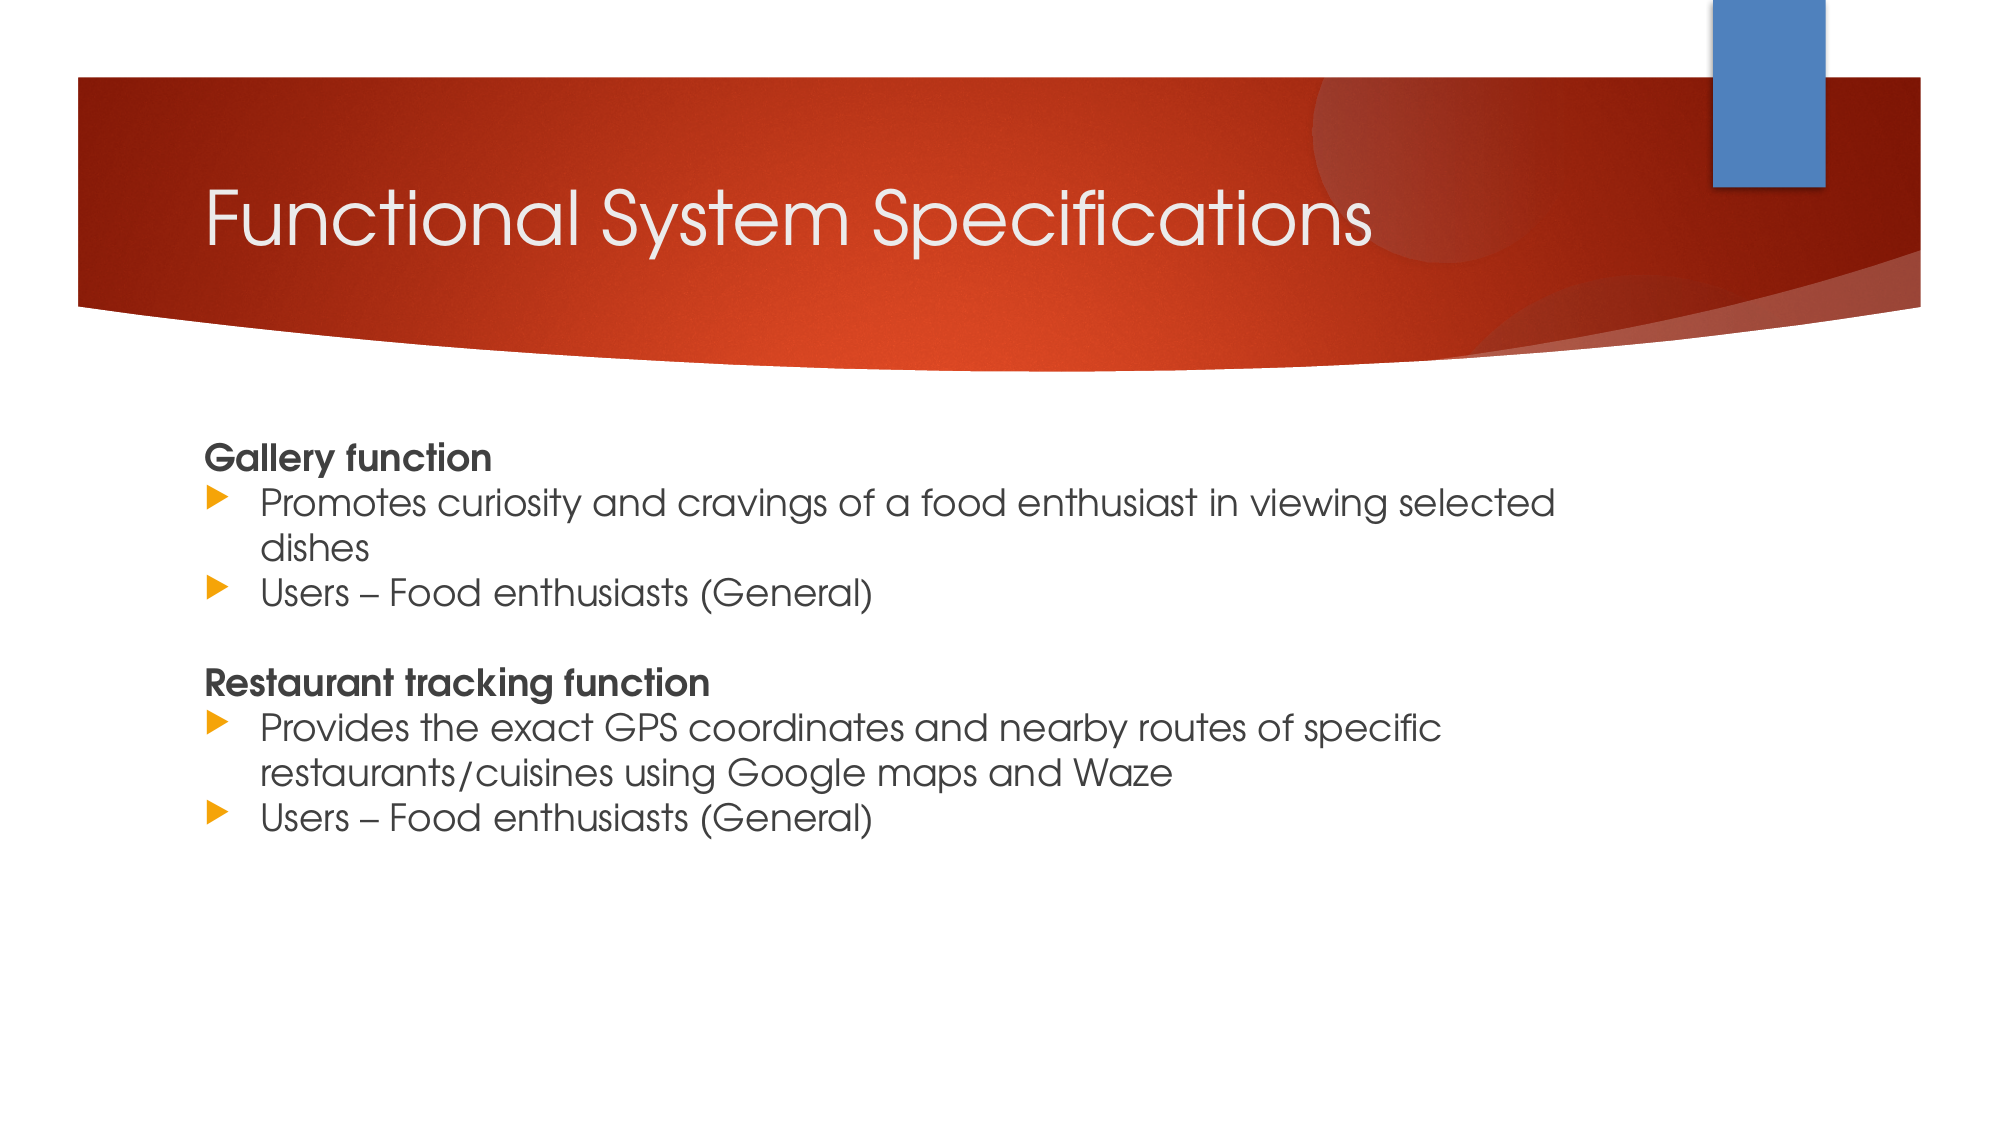

Functional System Specifications
Gallery function
Promotes curiosity and cravings of a food enthusiast in viewing selected dishes
Users – Food enthusiasts (General)

Restaurant tracking function
Provides the exact GPS coordinates and nearby routes of specific restaurants/cuisines using Google maps and Waze
Users – Food enthusiasts (General)